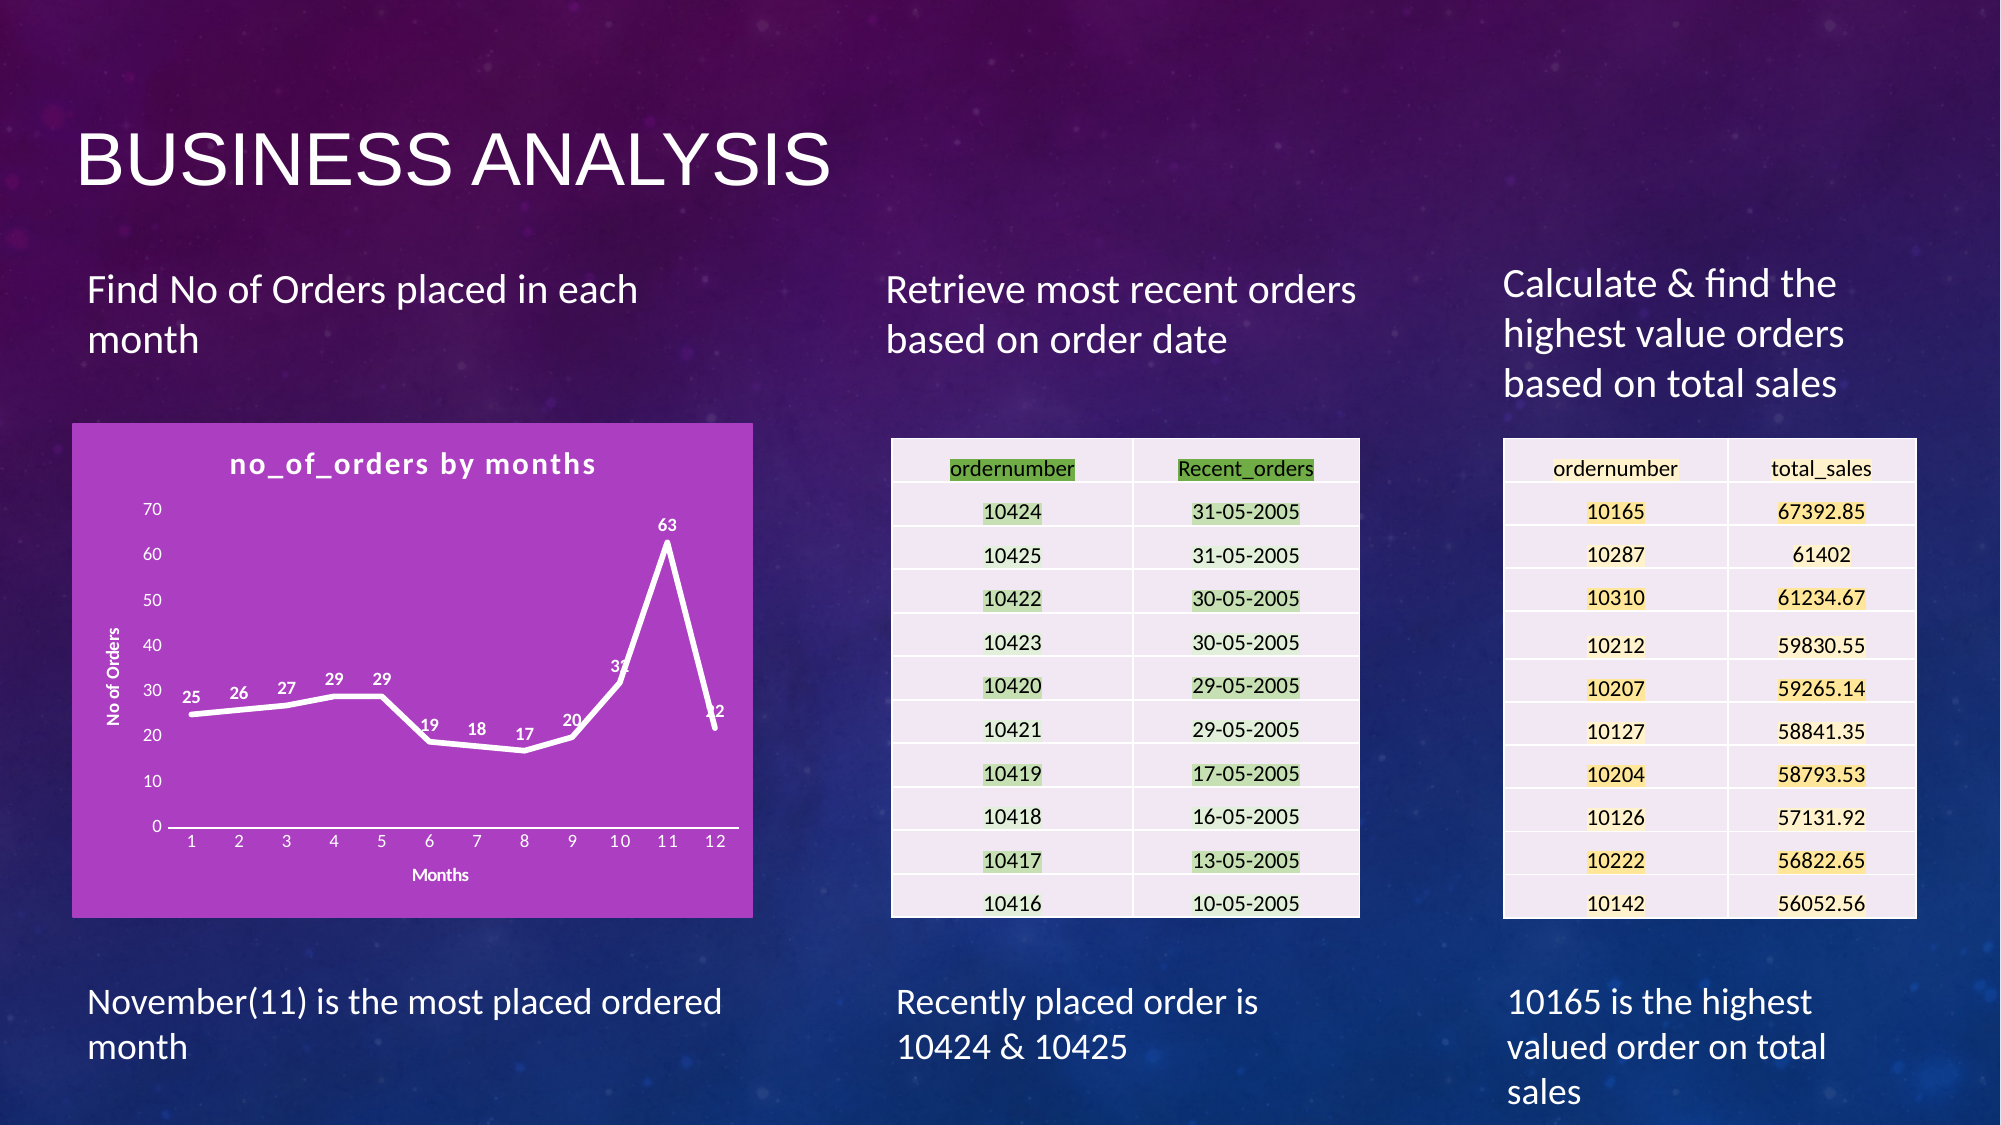

# Business Analysis
Calculate & find the highest value orders based on total sales
Find No of Orders placed in each month
Retrieve most recent orders based on order date

### Chart: no_of_orders by months

| Category | no_of_orders |
|---|---|
| 1 | 25.0 |
| 2 | 26.0 |
| 3 | 27.0 |
| 4 | 29.0 |
| 5 | 29.0 |
| 6 | 19.0 |
| 7 | 18.0 |
| 8 | 17.0 |
| 9 | 20.0 |
| 10 | 32.0 |
| 11 | 63.0 |
| 12 | 22.0 |
| ordernumber | Recent\_orders |
| --- | --- |
| 10424 | 31-05-2005 |
| 10425 | 31-05-2005 |
| 10422 | 30-05-2005 |
| 10423 | 30-05-2005 |
| 10420 | 29-05-2005 |
| 10421 | 29-05-2005 |
| 10419 | 17-05-2005 |
| 10418 | 16-05-2005 |
| 10417 | 13-05-2005 |
| 10416 | 10-05-2005 |
| ordernumber | total\_sales |
| --- | --- |
| 10165 | 67392.85 |
| 10287 | 61402 |
| 10310 | 61234.67 |
| 10212 | 59830.55 |
| 10207 | 59265.14 |
| 10127 | 58841.35 |
| 10204 | 58793.53 |
| 10126 | 57131.92 |
| 10222 | 56822.65 |
| 10142 | 56052.56 |
November(11) is the most placed ordered month
10165 is the highest valued order on total sales
Recently placed order is 10424 & 10425